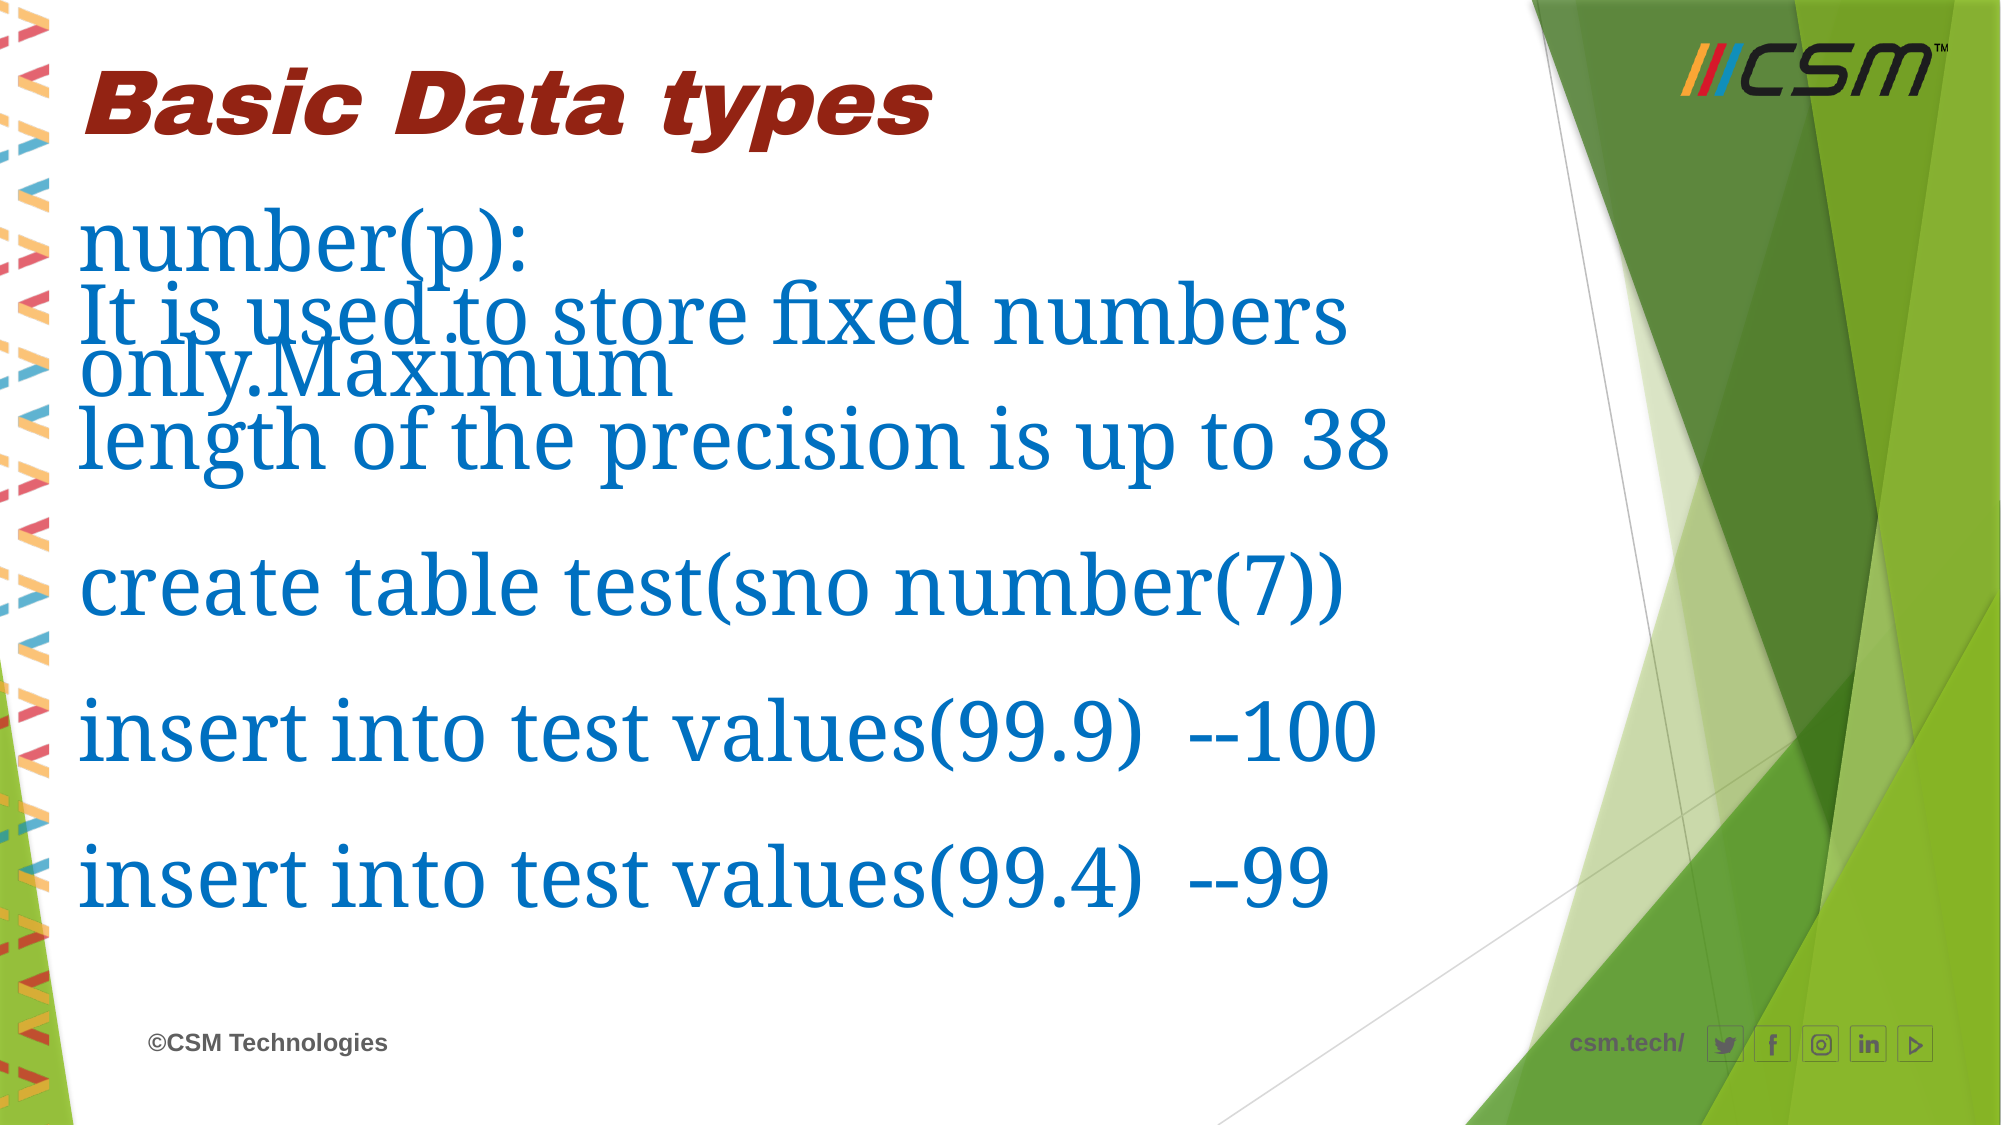

# Basic Data types
number(p):
It is used to store fixed numbers only.Maximum
length of the precision is up to 38

create table test(sno number(7))

insert into test values(99.9)  --100

insert into test values(99.4)  --99